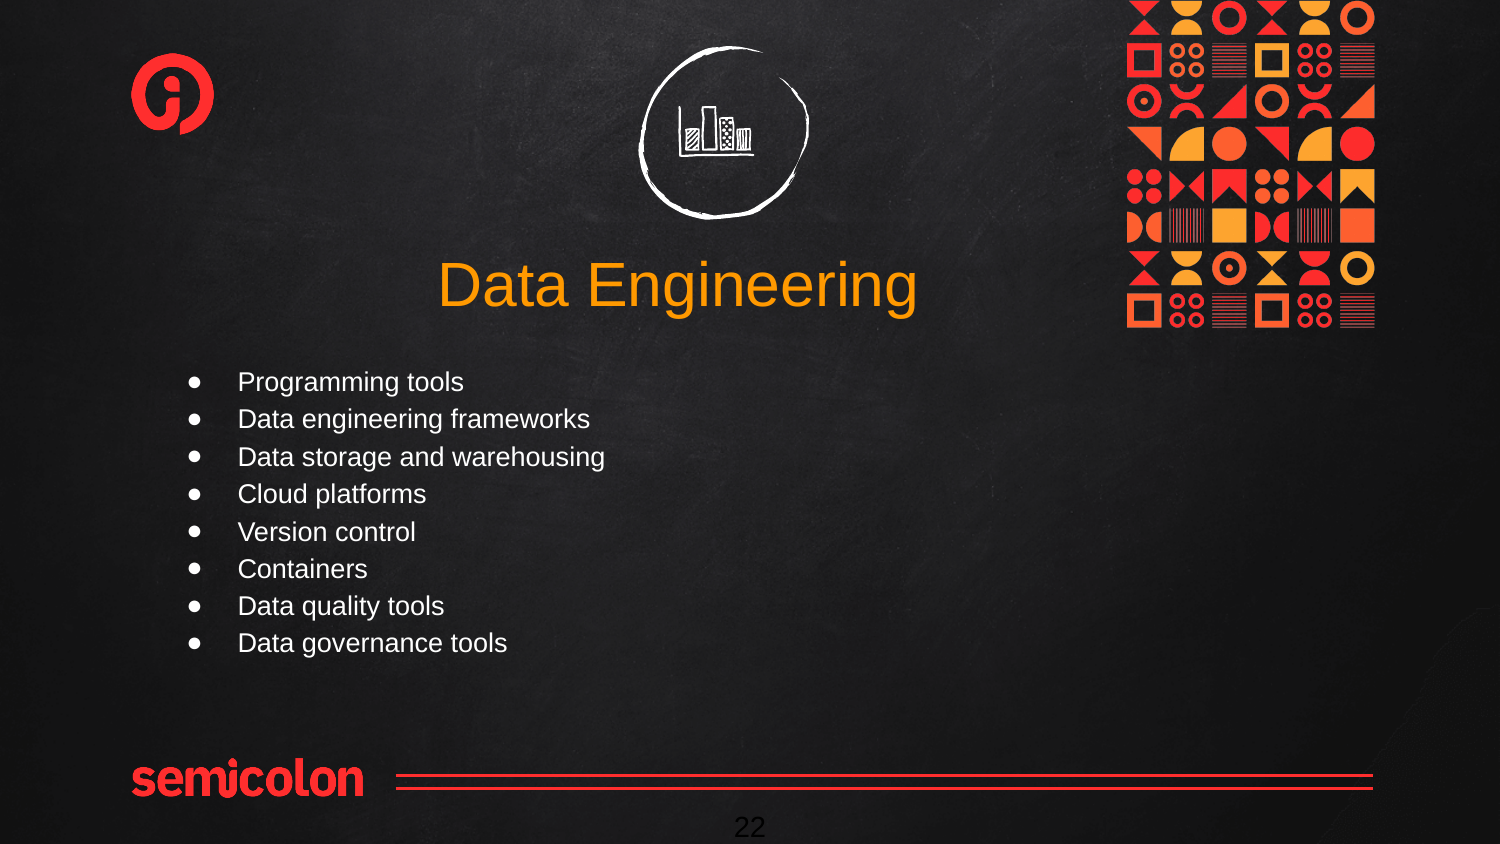

Data Engineering

Programming tools
Data engineering frameworks
Data storage and warehousing
Cloud platforms
Version control
Containers
Data quality tools
Data governance tools

22